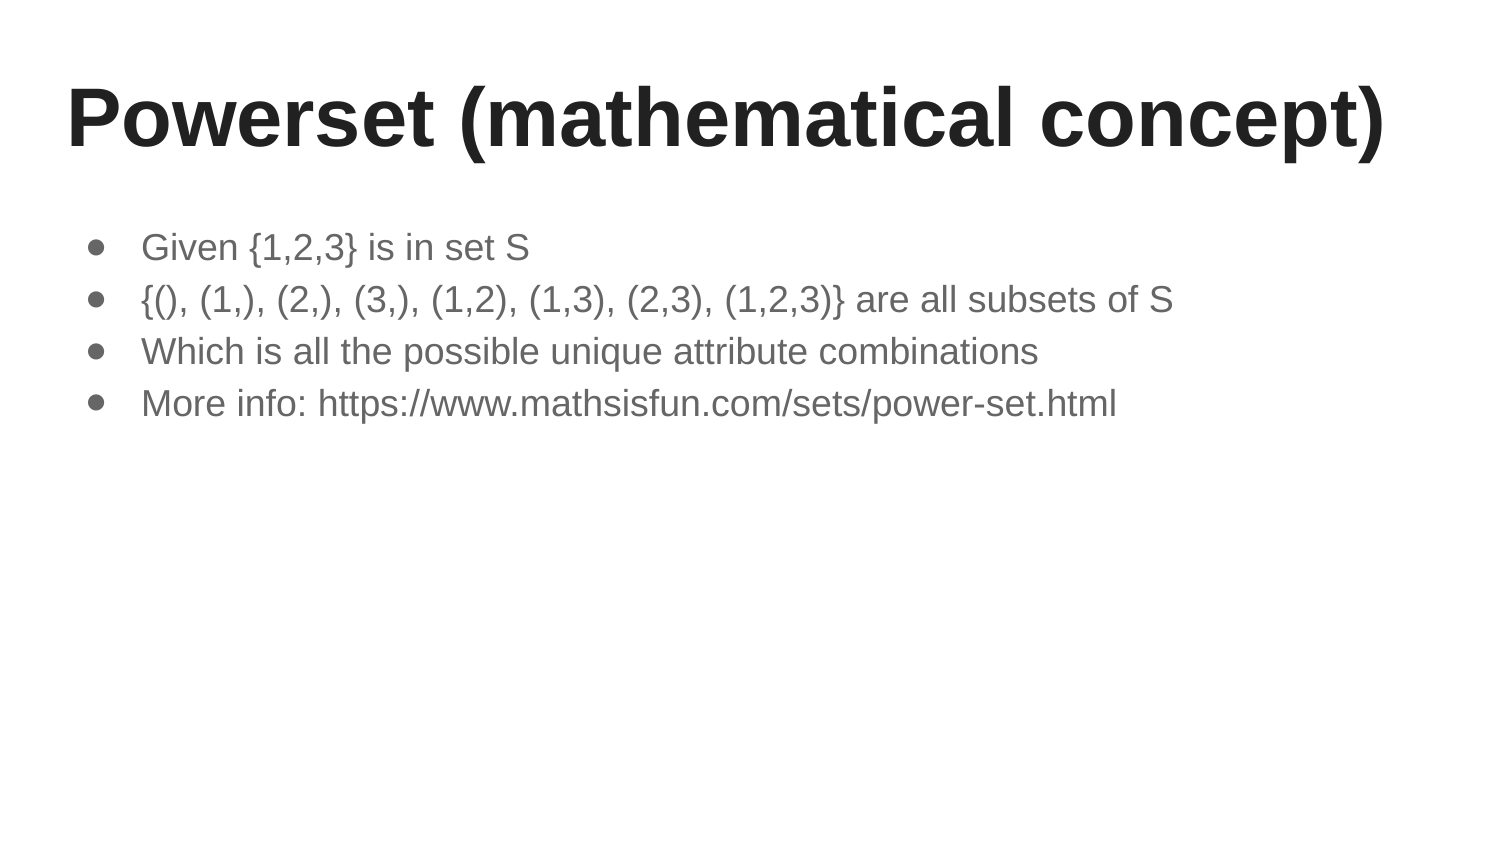

# Powerset (mathematical concept)
Given {1,2,3} is in set S
{(), (1,), (2,), (3,), (1,2), (1,3), (2,3), (1,2,3)} are all subsets of S
Which is all the possible unique attribute combinations
More info: https://www.mathsisfun.com/sets/power-set.html